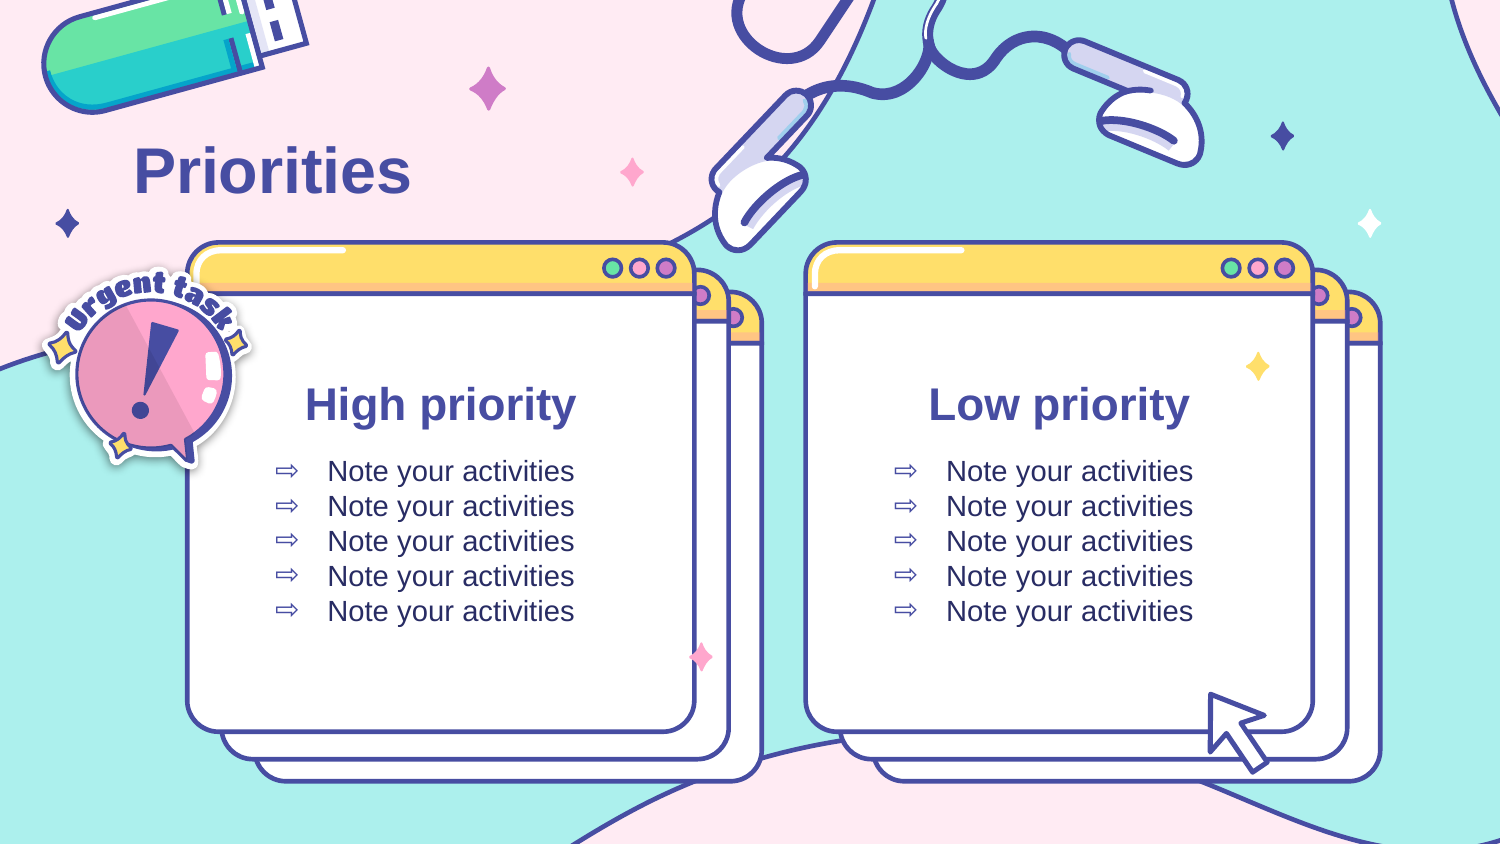

# Priorities

High priority
Low priority
Note your activities
Note your activities
Note your activities
Note your activities
Note your activities
Note your activities
Note your activities
Note your activities
Note your activities
Note your activities